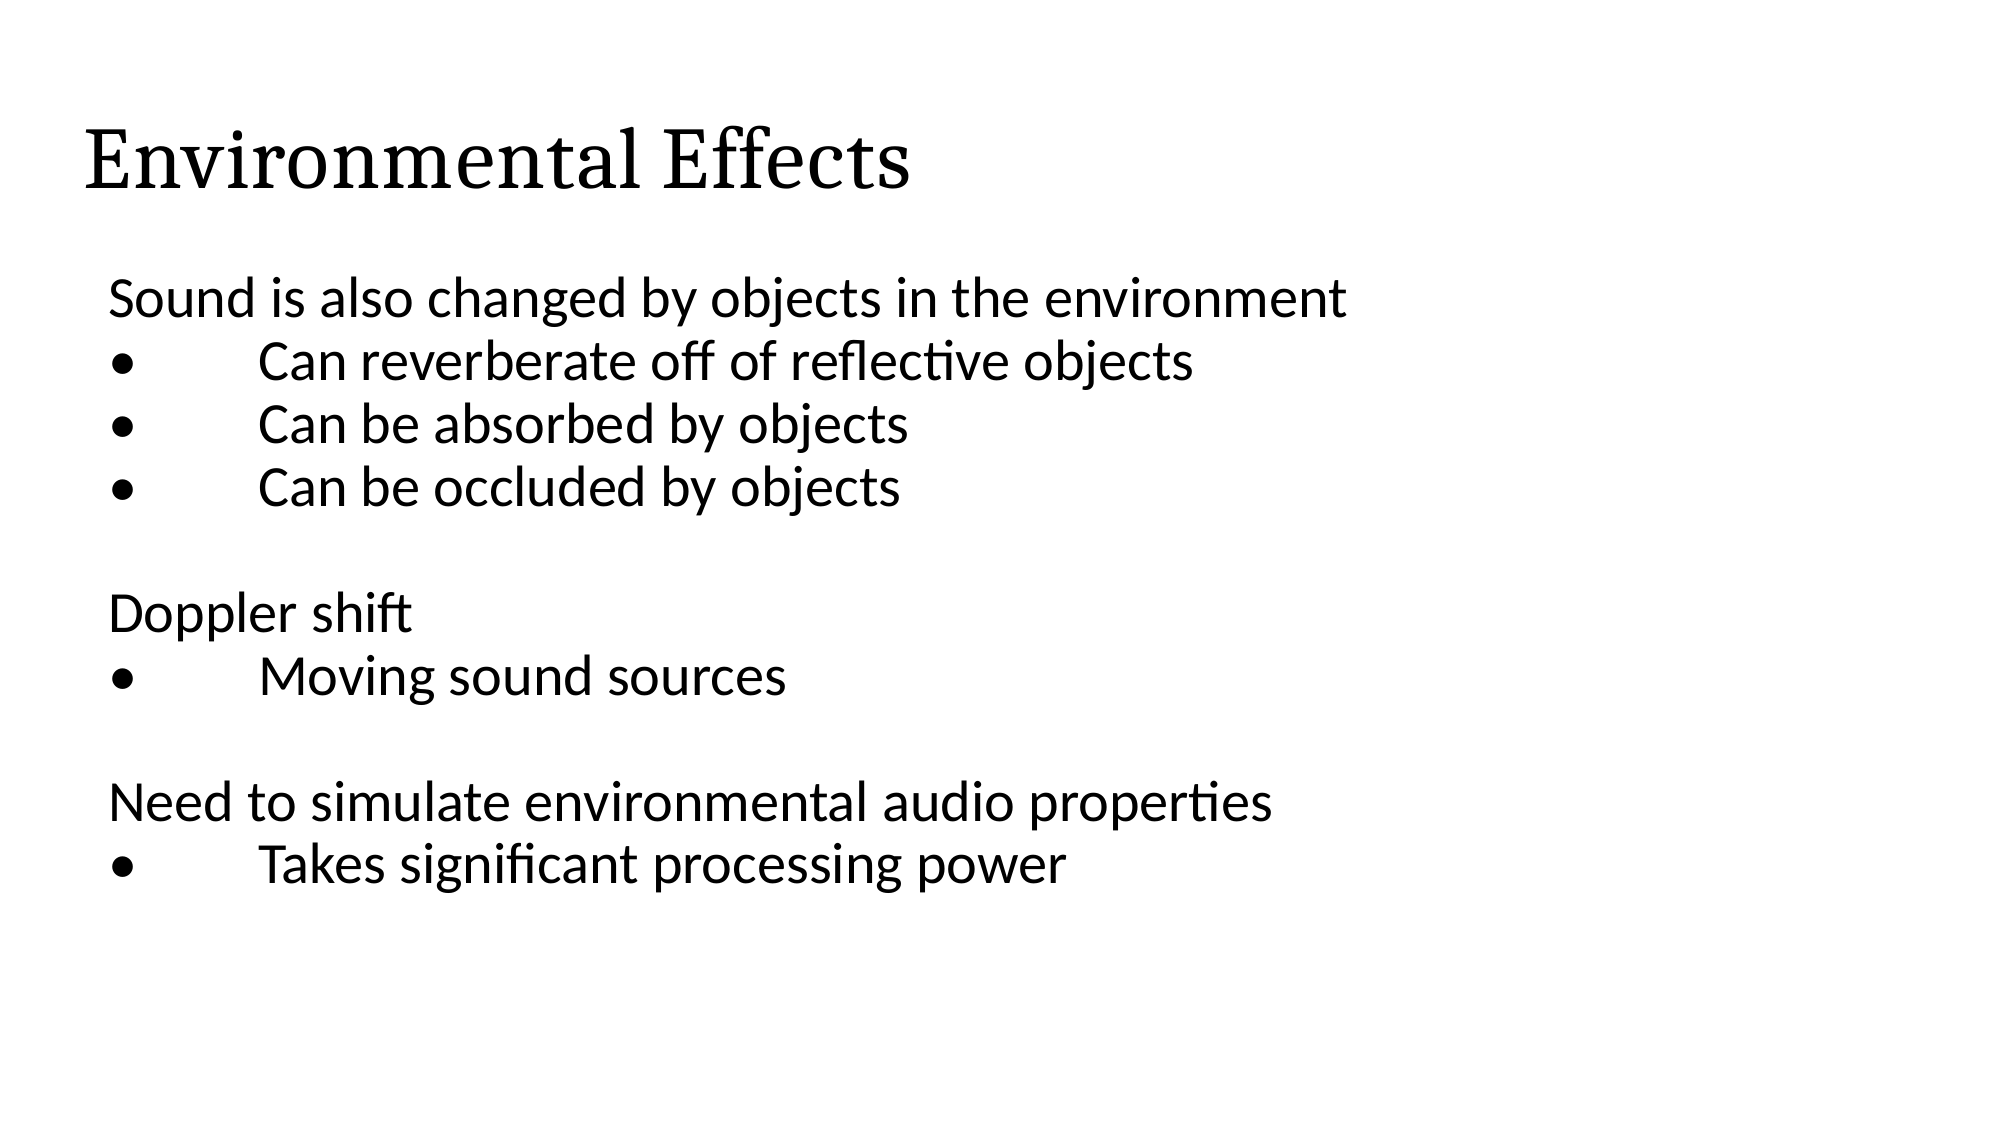

# Environmental Effects
Sound is also changed by objects in the environment
•	Can reverberate off of reflective objects
•	Can be absorbed by objects
•	Can be occluded by objects
Doppler shift
•	Moving sound sources
Need to simulate environmental audio properties
•	Takes significant processing power